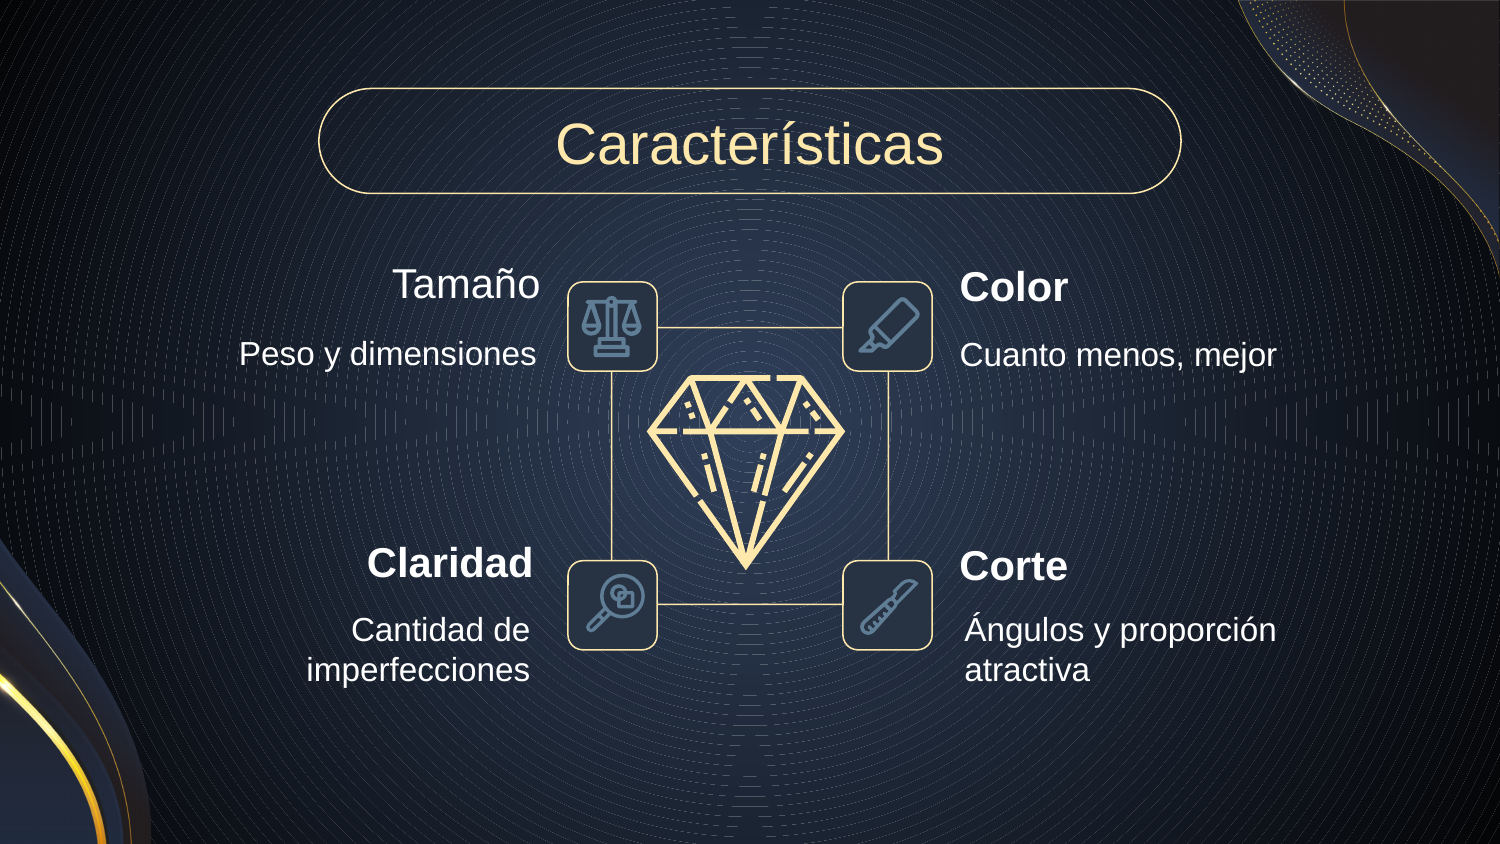

# Características
Tamaño
Color

Peso y dimensiones
Cuanto menos, mejor

Claridad
Corte

Cantidad de imperfecciones
Ángulos y proporción atractiva